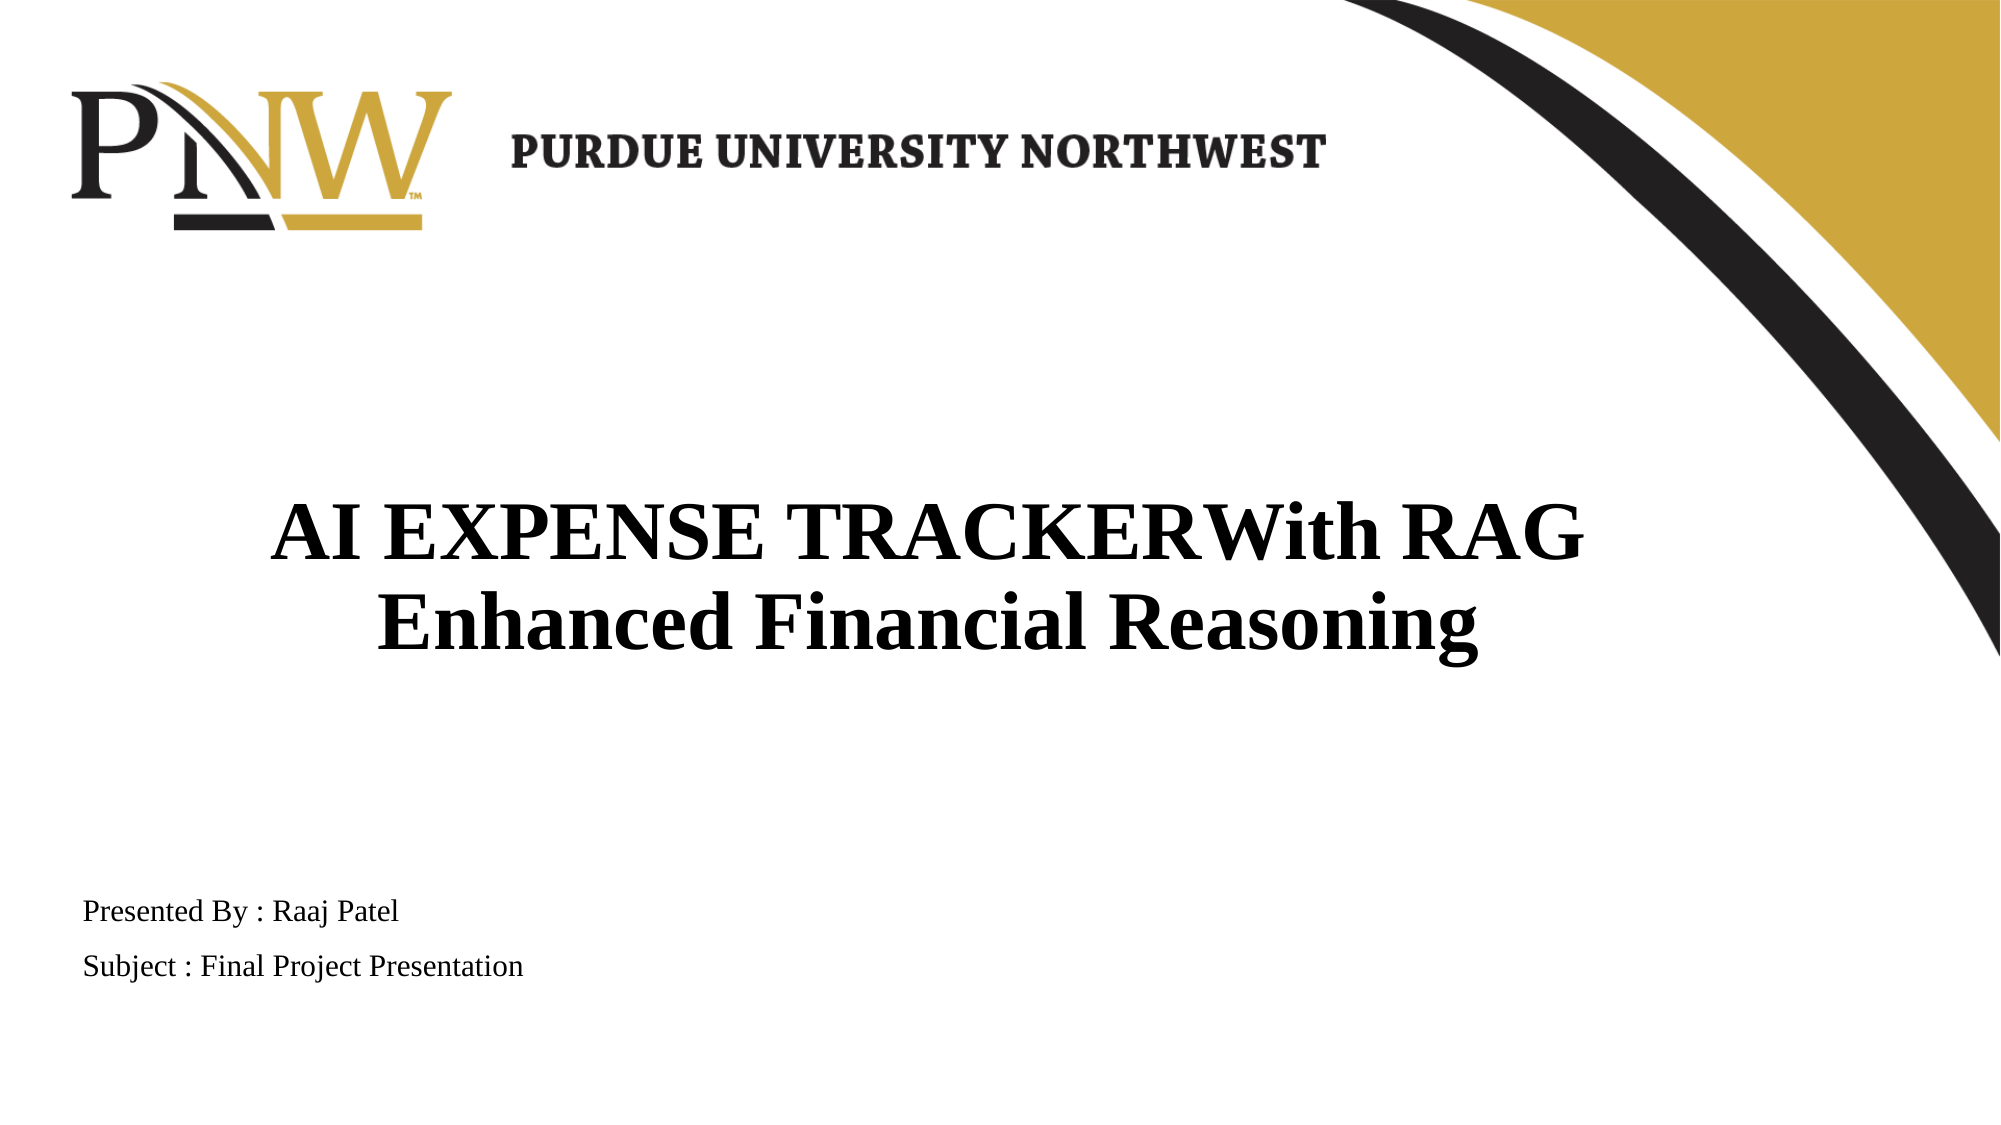

# AI EXPENSE TRACKERWith RAG Enhanced Financial Reasoning
Presented By : Raaj Patel
Subject : Final Project Presentation